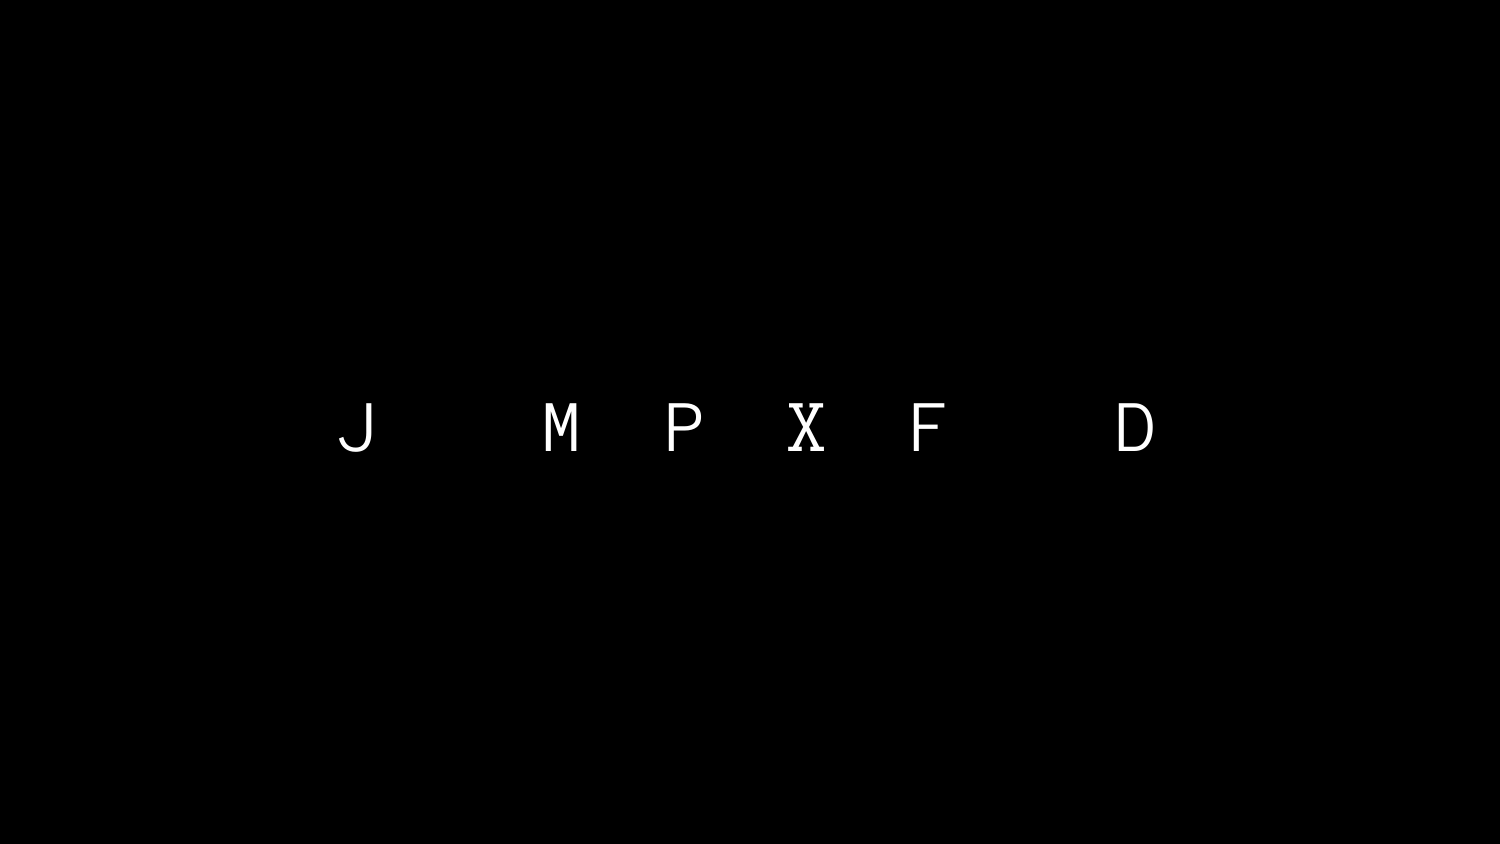

# J    M  P  X  F    D